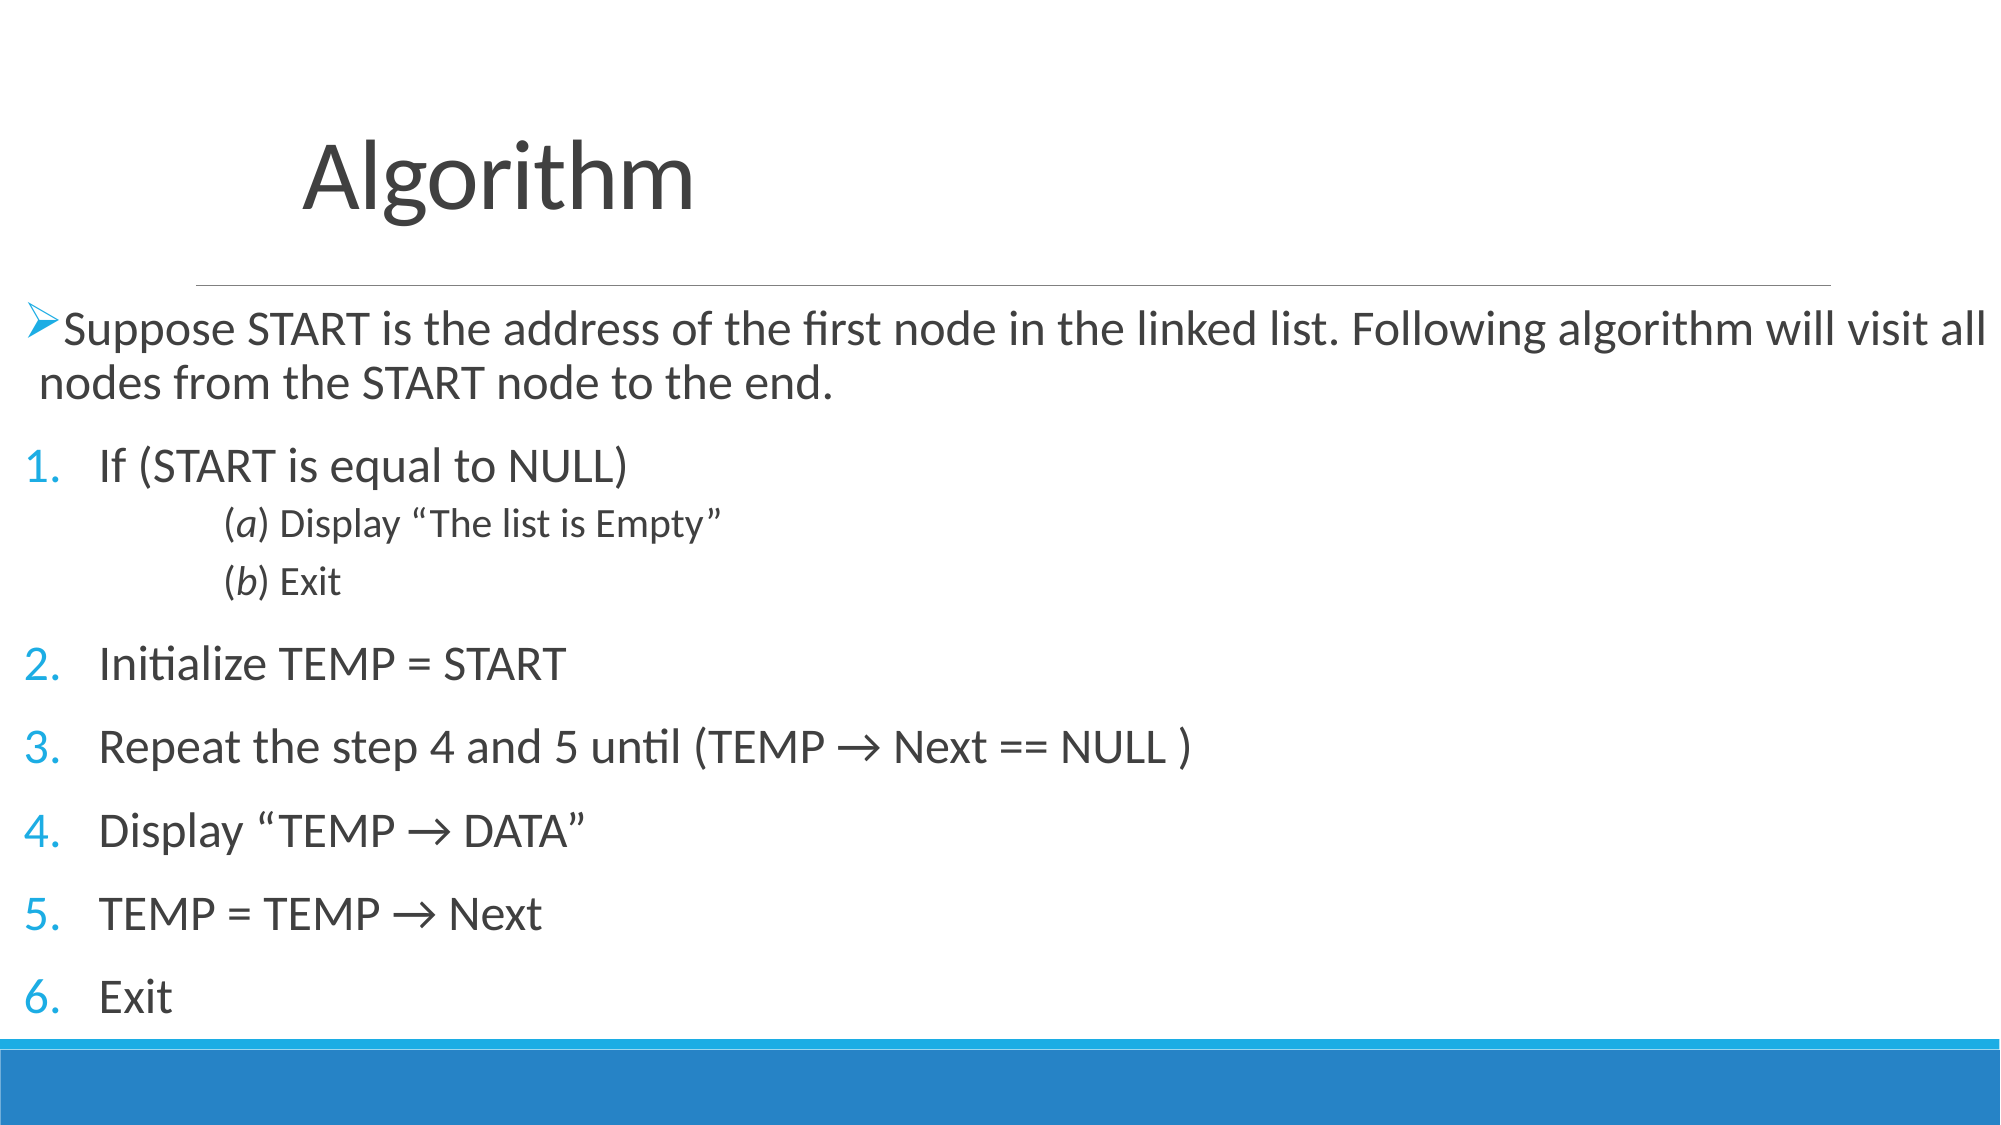

# Algorithm
Suppose START is the address of the first node in the linked list. Following algorithm will visit all nodes from the START node to the end.
If (START is equal to NULL)
	(a) Display “The list is Empty”
	(b) Exit
Initialize TEMP = START
Repeat the step 4 and 5 until (TEMP → Next == NULL )
Display “TEMP → DATA”
TEMP = TEMP → Next
Exit